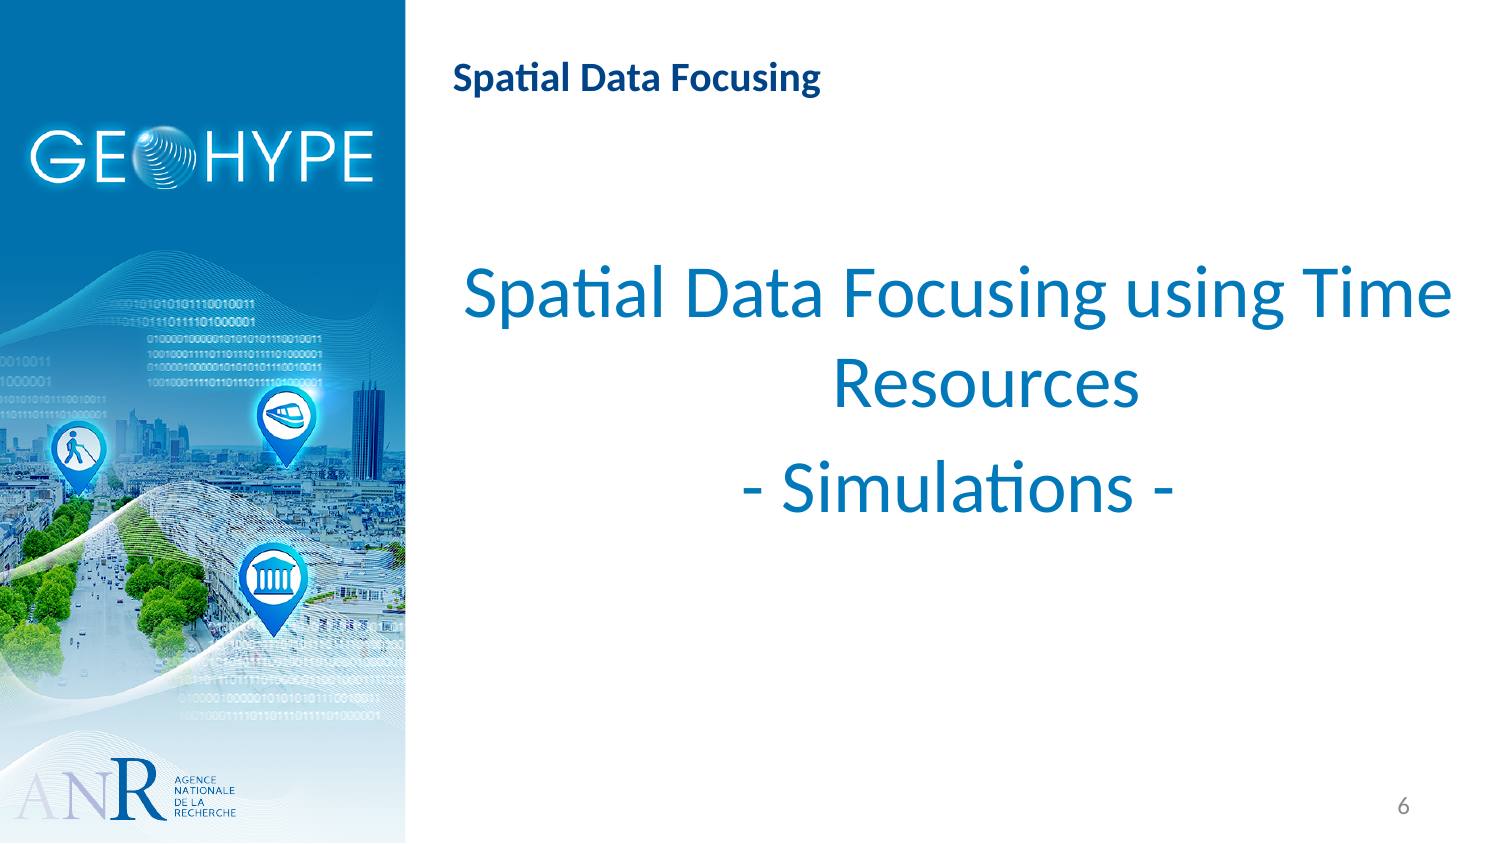

# Spatial Data Focusing
Spatial Data Focusing using Time Resources
- Simulations -
6